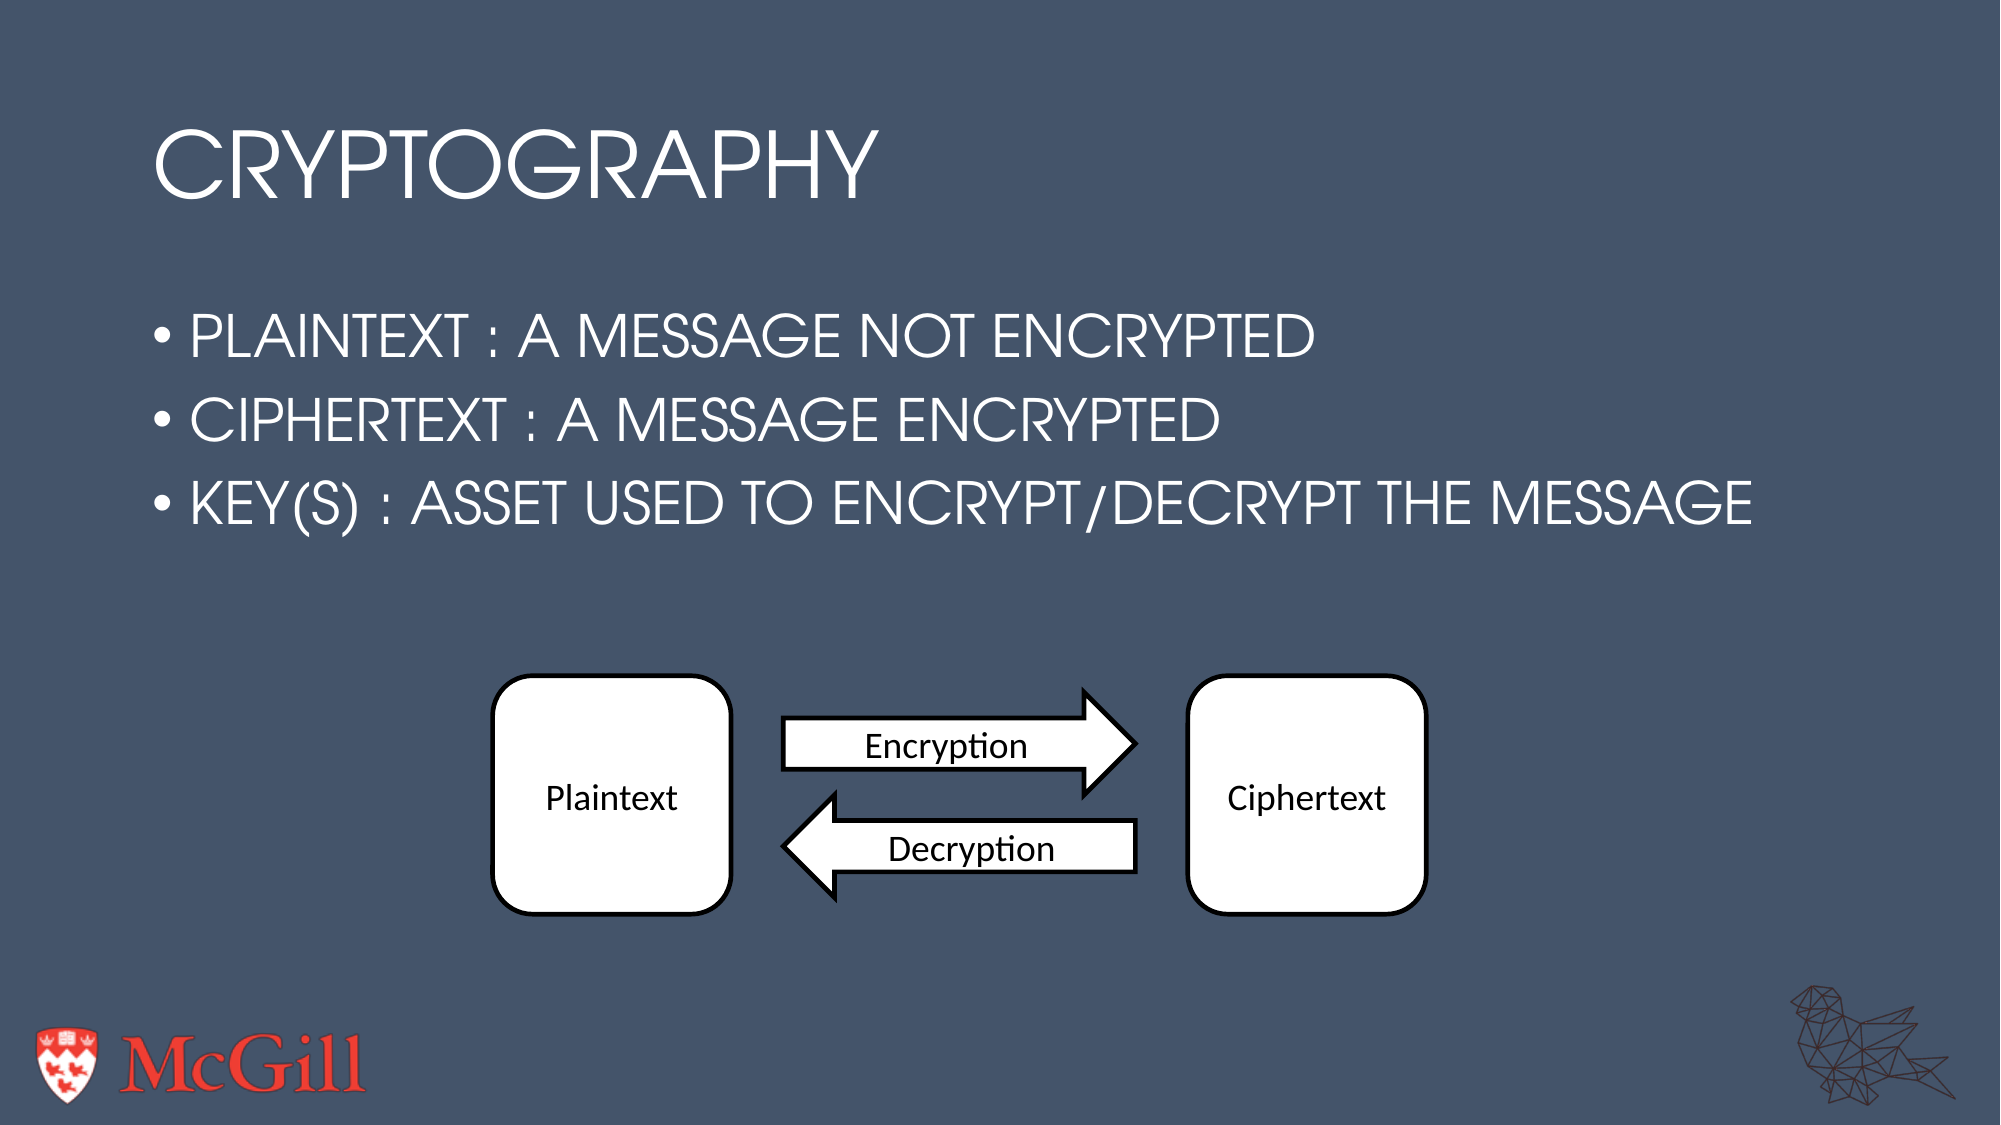

# Cryptography
Plaintext : A message not encrypted
Ciphertext : A message encrypted
Key(s) : Asset used to encrypt/decrypt the message

Plaintext
Ciphertext
Encryption
Decryption